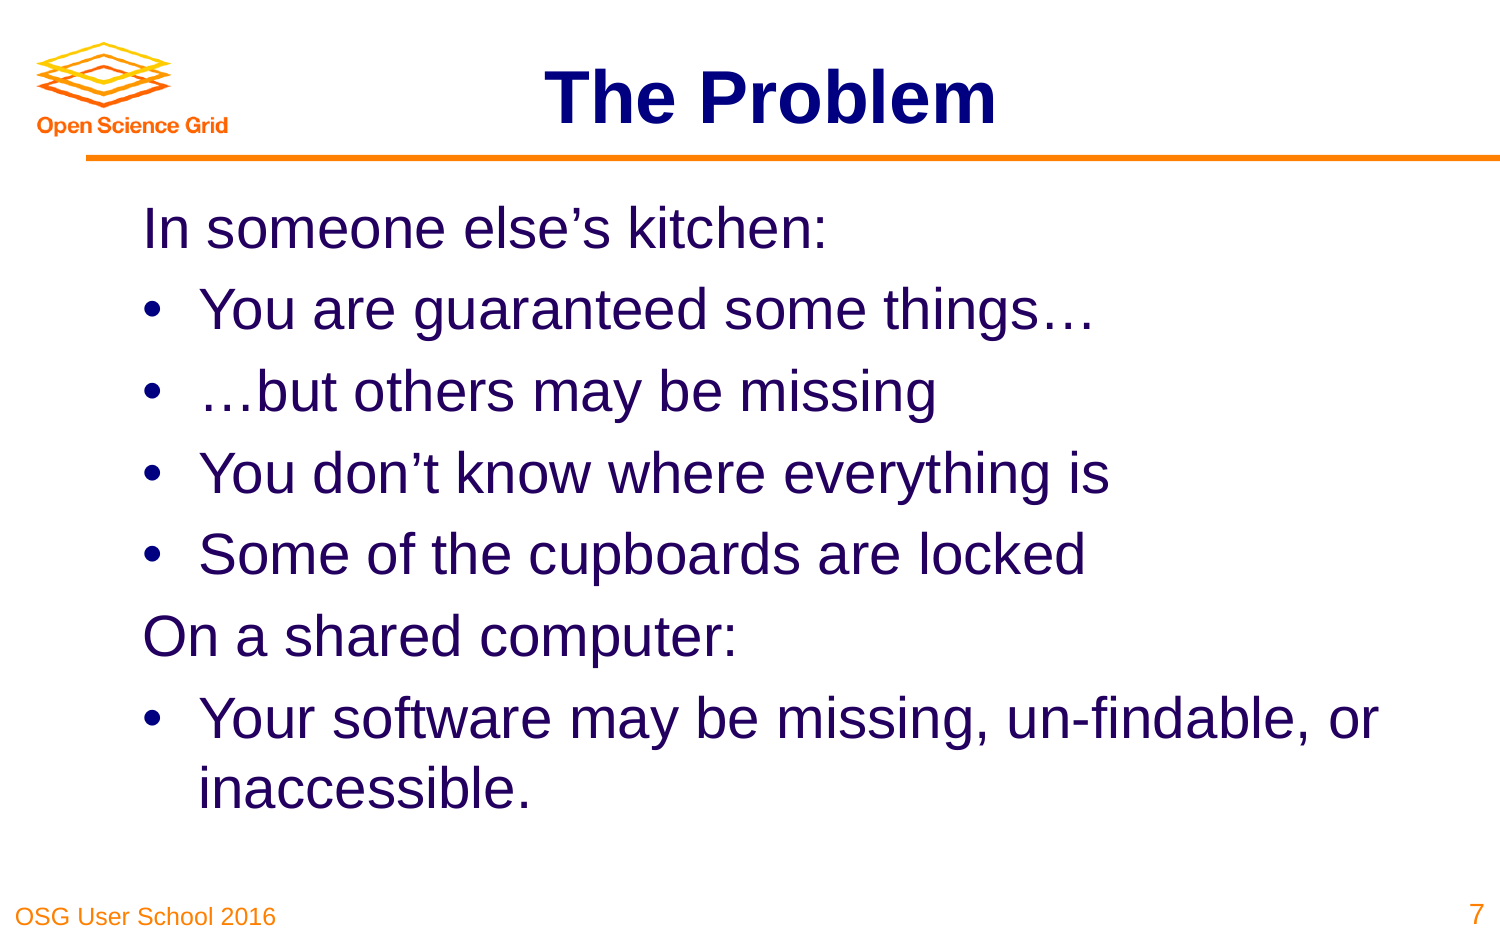

# The Problem
In someone else’s kitchen:
You are guaranteed some things…
…but others may be missing
You don’t know where everything is
Some of the cupboards are locked
On a shared computer:
Your software may be missing, un-findable, or inaccessible.

7